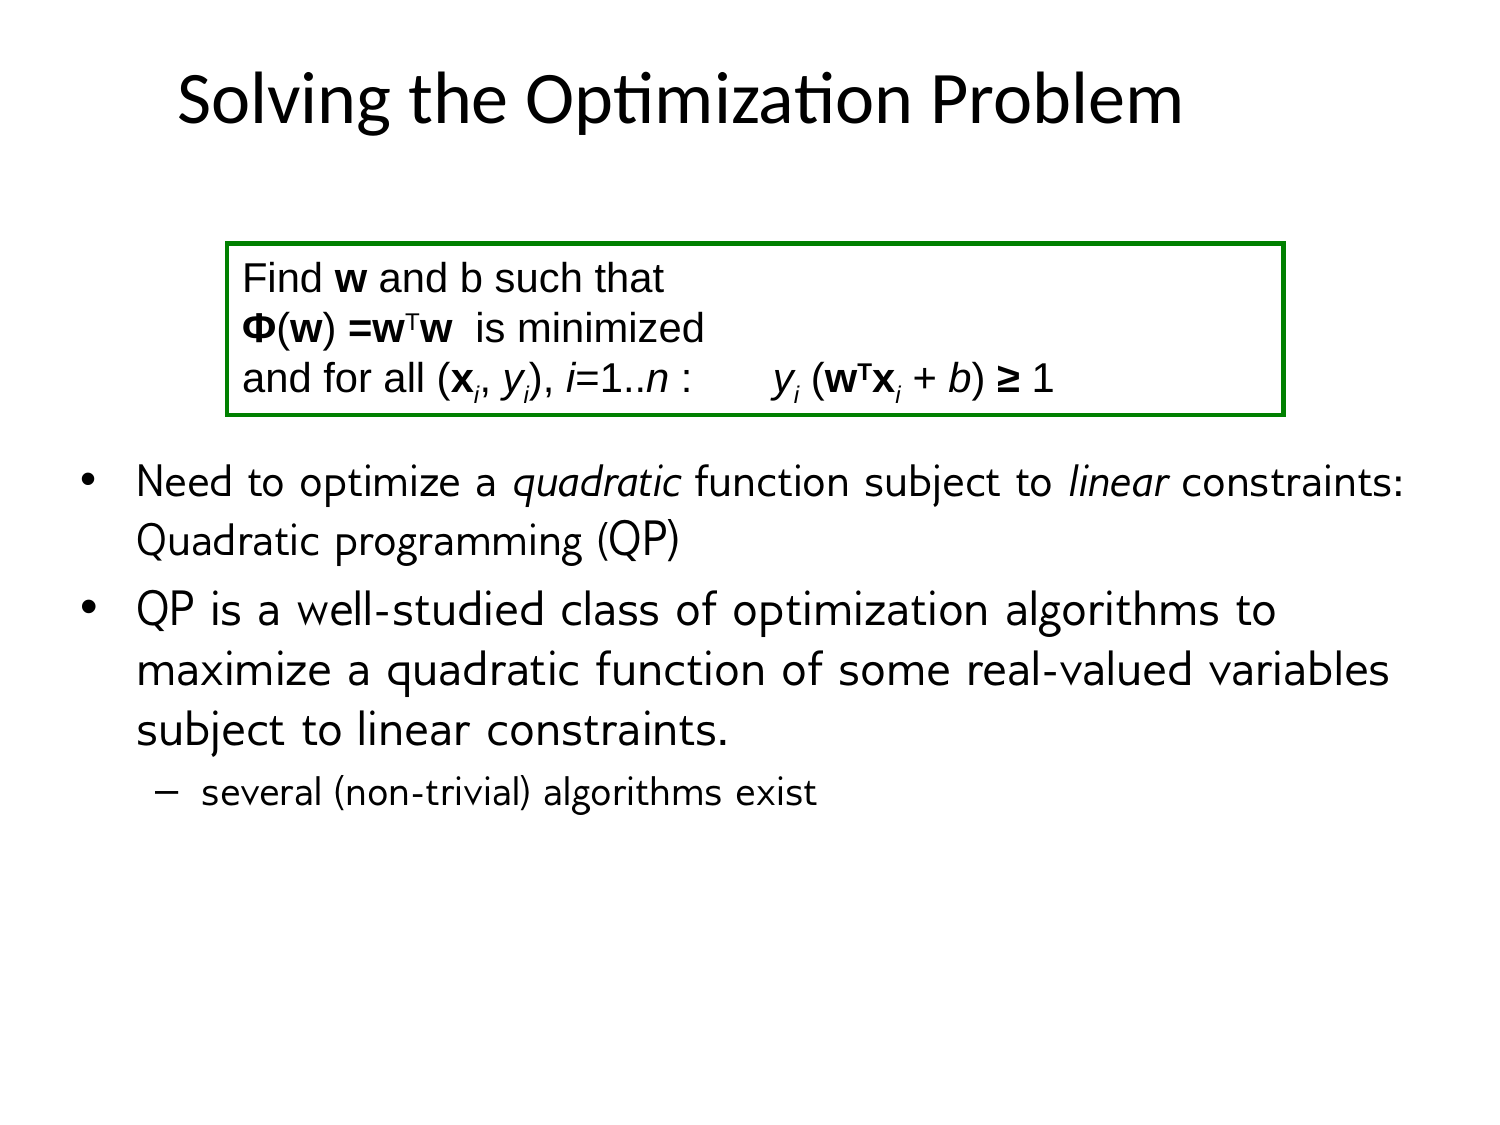

# Solving the Optimization Problem

Need to optimize a quadratic function subject to linear constraints: Quadratic programming (QP)
QP is a well-studied class of optimization algorithms to maximize a quadratic function of some real-valued variables subject to linear constraints.
several (non-trivial) algorithms exist

Find w and b such that
Φ(w) =wTw  is minimized
and for all (xi, yi), i=1..n :       yi (wTxi + b) ≥ 1